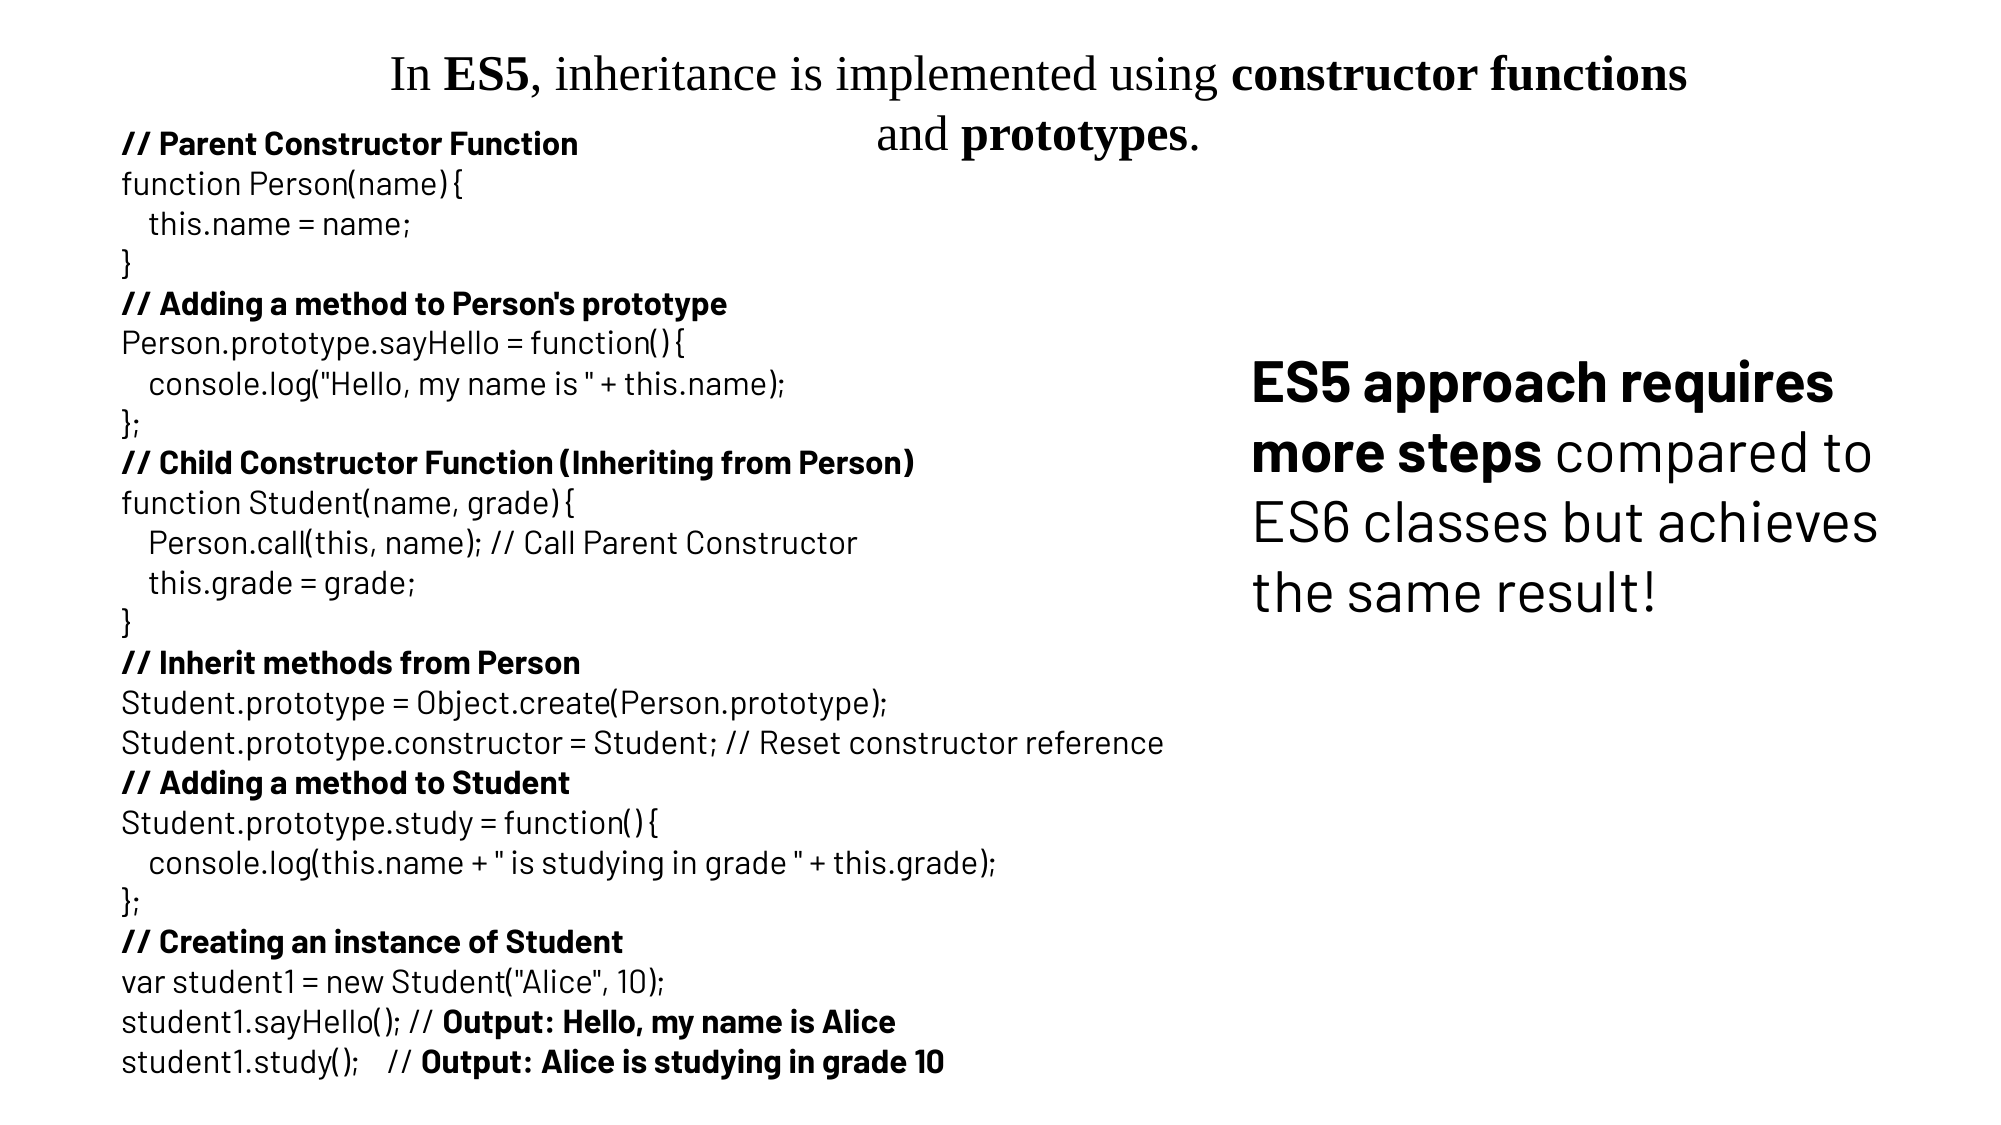

In ES5, inheritance is implemented using constructor functions and prototypes.
// Parent Constructor Function
function Person(name) {
    this.name = name;
}
// Adding a method to Person's prototype
Person.prototype.sayHello = function() {
    console.log("Hello, my name is " + this.name);
};
// Child Constructor Function (Inheriting from Person)
function Student(name, grade) {
    Person.call(this, name); // Call Parent Constructor
    this.grade = grade;
}
// Inherit methods from Person
Student.prototype = Object.create(Person.prototype);
Student.prototype.constructor = Student; // Reset constructor reference
// Adding a method to Student
Student.prototype.study = function() {
    console.log(this.name + " is studying in grade " + this.grade);
};
// Creating an instance of Student
var student1 = new Student("Alice", 10);
student1.sayHello(); // Output: Hello, my name is Alice
student1.study();    // Output: Alice is studying in grade 10
ES5 approach requires more steps compared to ES6 classes but achieves the same result!